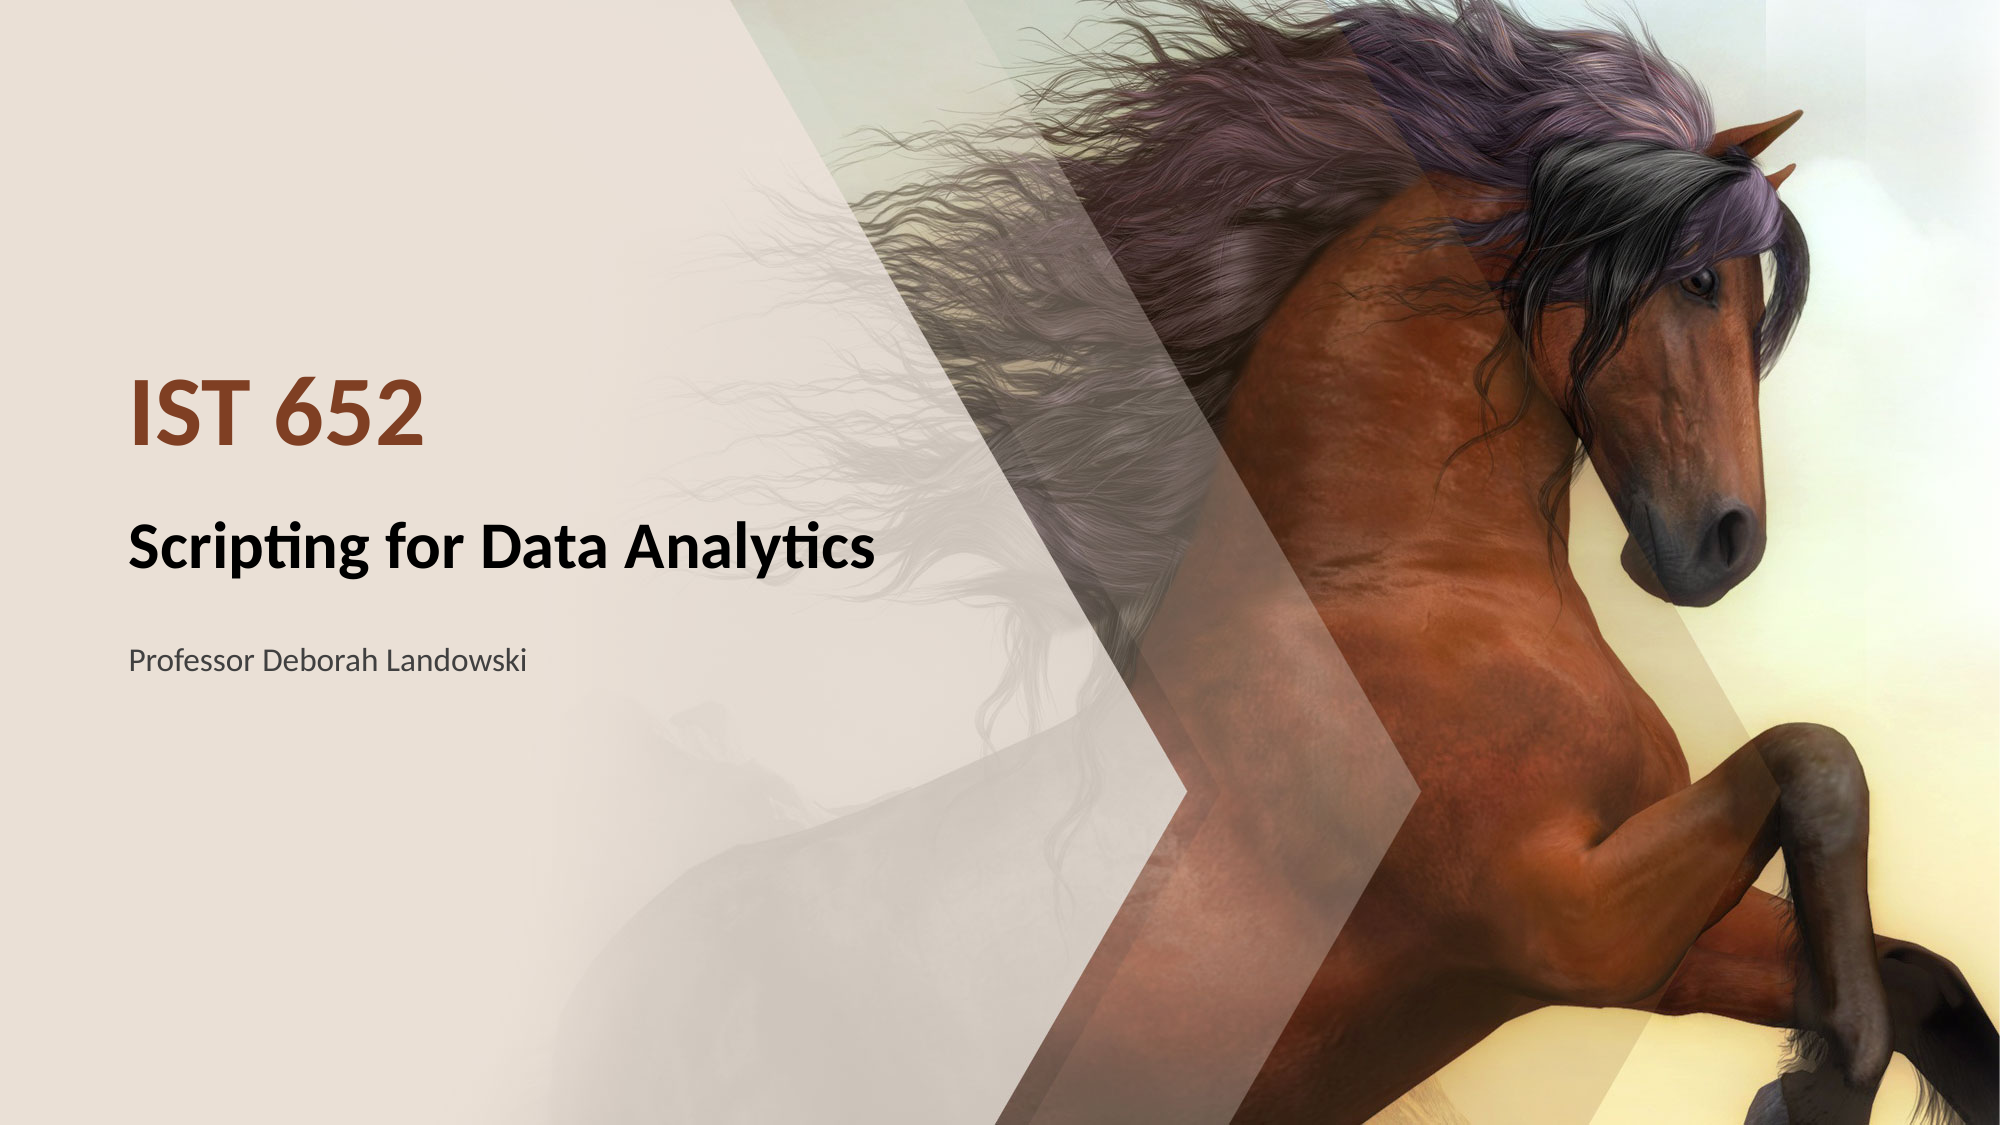

IST 652
Scripting for Data Analytics
Professor Deborah Landowski